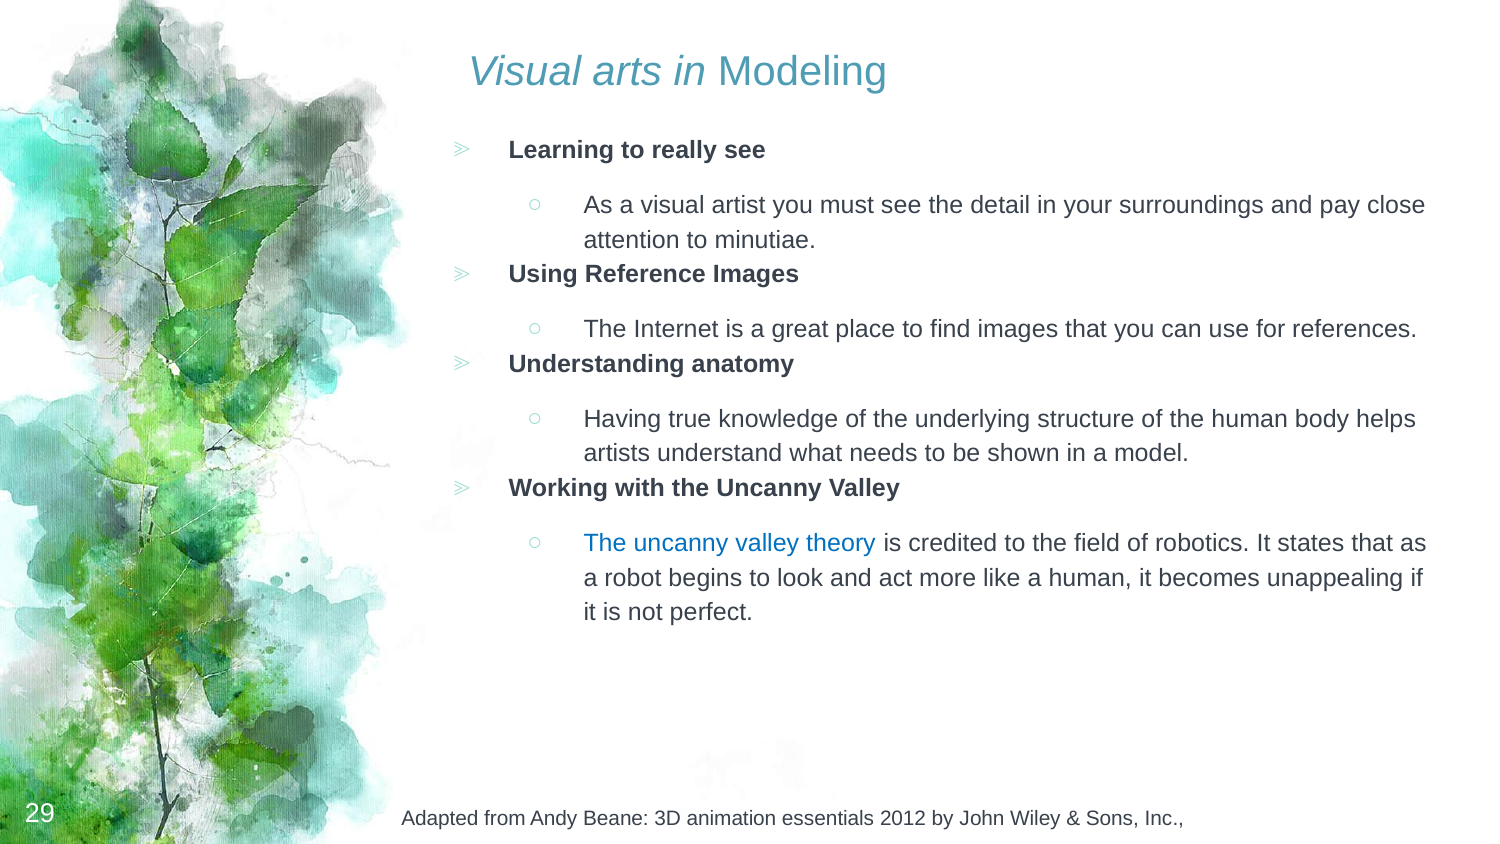

# Visual arts in Modeling
Learning to really see
As a visual artist you must see the detail in your surroundings and pay close attention to minutiae.
Using Reference Images
The Internet is a great place to find images that you can use for references.
Understanding anatomy
Having true knowledge of the underlying structure of the human body helps artists understand what needs to be shown in a model.
Working with the Uncanny Valley
The uncanny valley theory is credited to the field of robotics. It states that as a robot begins to look and act more like a human, it becomes unappealing if it is not perfect.

29
Adapted from Andy Beane: 3D animation essentials 2012 by John Wiley & Sons, Inc.,